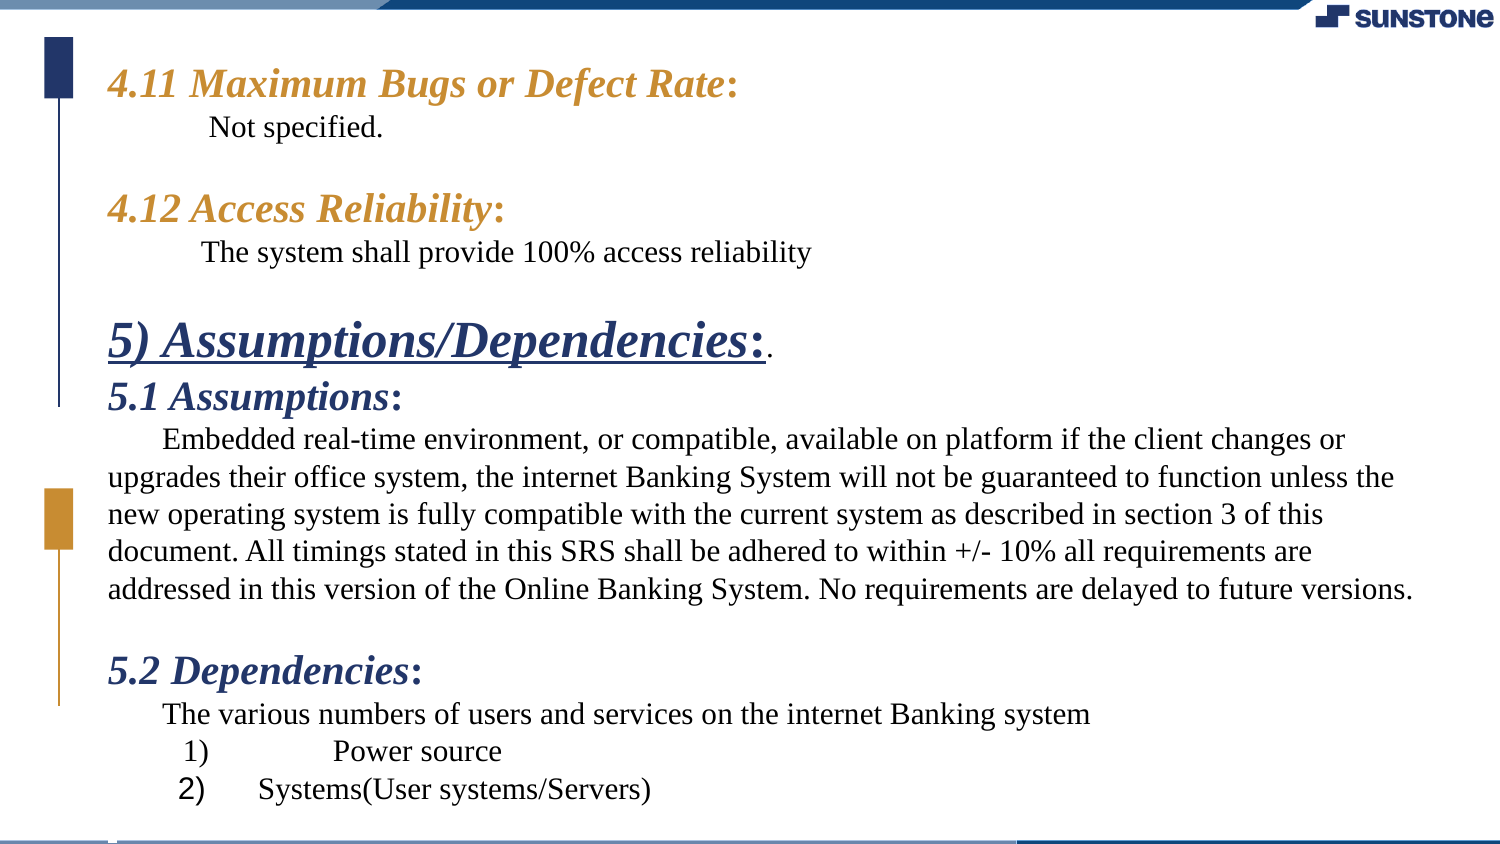

4.11 Maximum Bugs or Defect Rate:
             Not specified.

4.12 Access Reliability:
            The system shall provide 100% access reliability

5) Assumptions/Dependencies:.
5.1 Assumptions:
       Embedded real-time environment, or compatible, available on platform if the client changes or upgrades their office system, the internet Banking System will not be guaranteed to function unless the new operating system is fully compatible with the current system as described in section 3 of this document. All timings stated in this SRS shall be adhered to within +/- 10% all requirements are addressed in this version of the Online Banking System. No requirements are delayed to future versions.

5.2 Dependencies:
       The various numbers of users and services on the internet Banking system
1)	Power source
        2)	Systems(User systems/Servers)